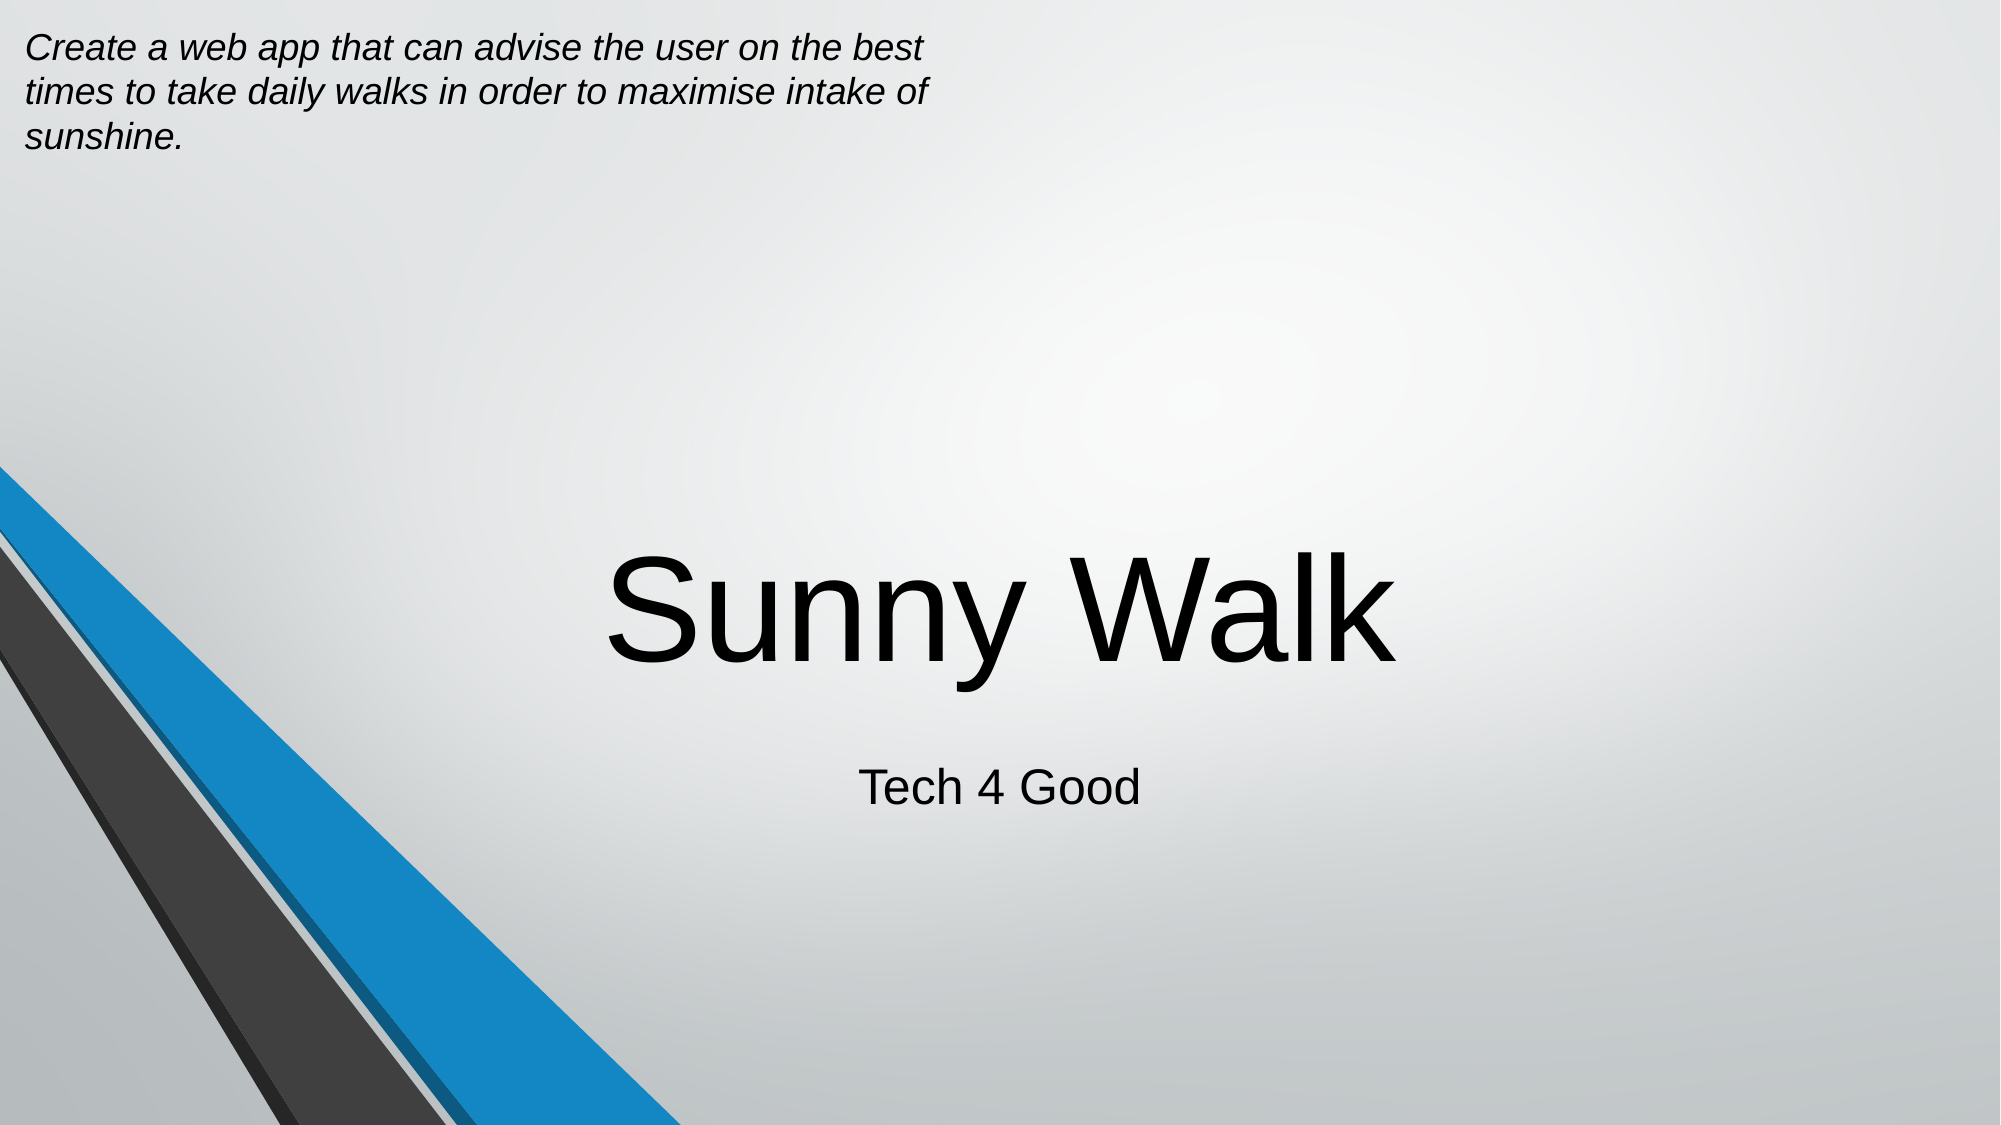

Create a web app that can advise the user on the best times to take daily walks in order to maximise intake of sunshine.
# Sunny Walk

Tech 4 Good

6